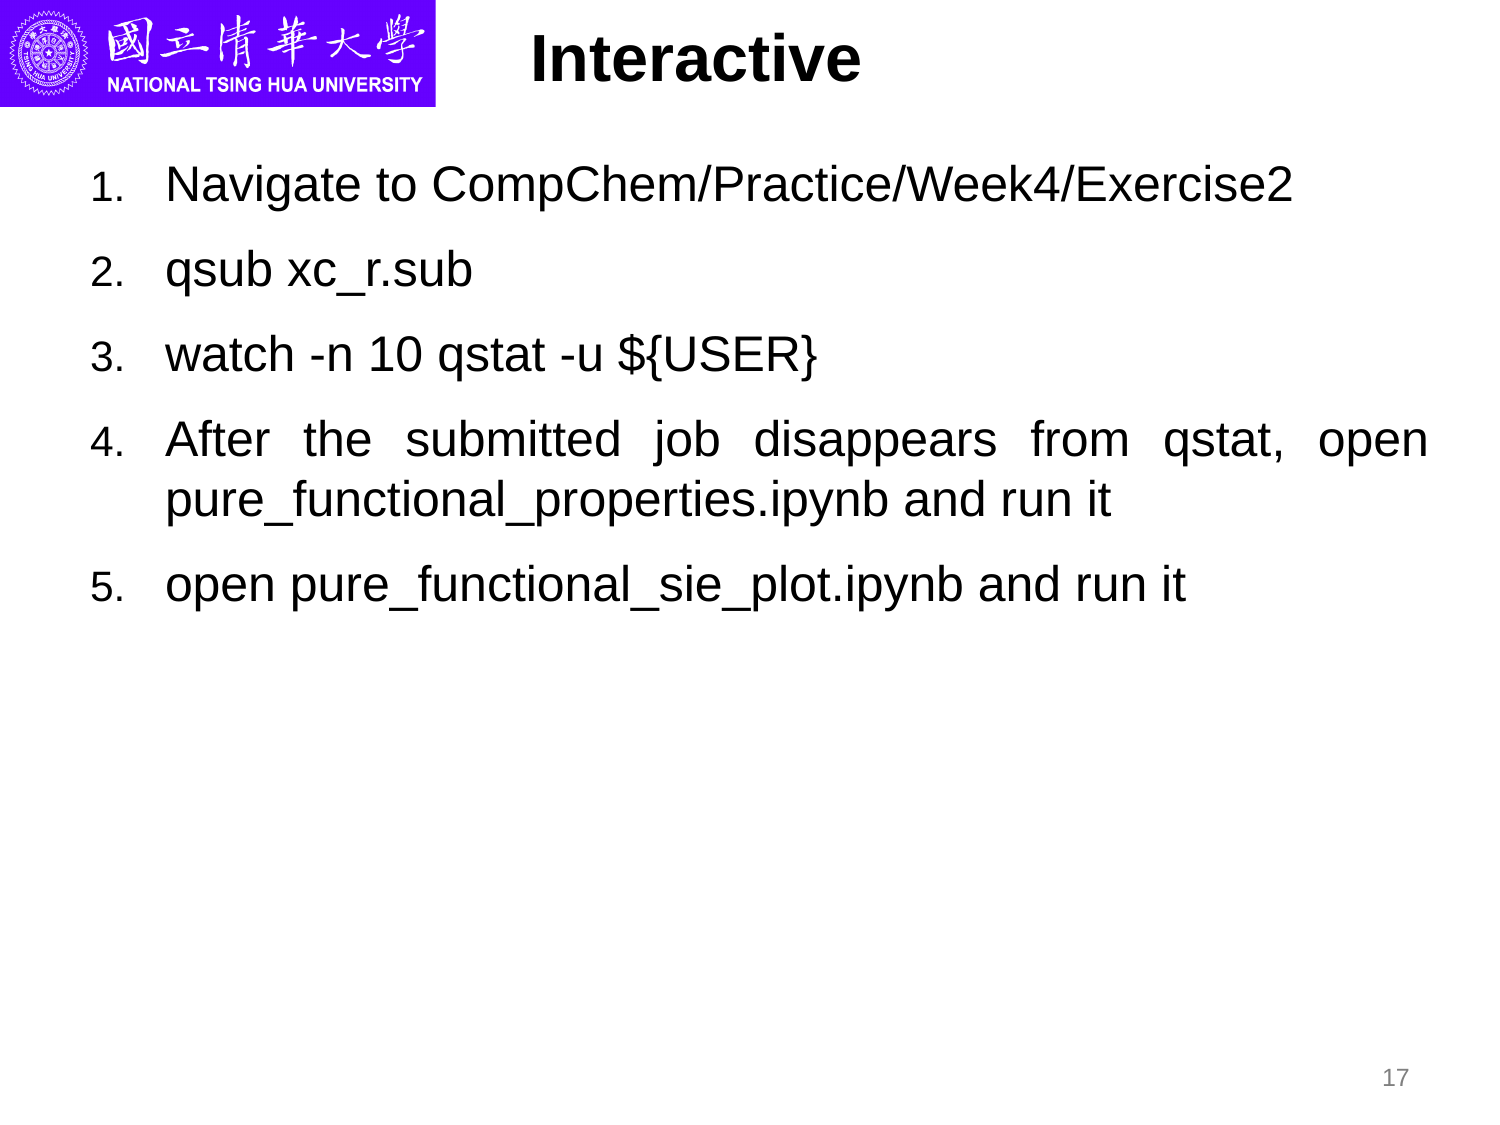

# Interactive
Navigate to CompChem/Practice/Week4/Exercise2
qsub xc_r.sub
watch -n 10 qstat -u ${USER}
After the submitted job disappears from qstat, open pure_functional_properties.ipynb and run it
open pure_functional_sie_plot.ipynb and run it

17